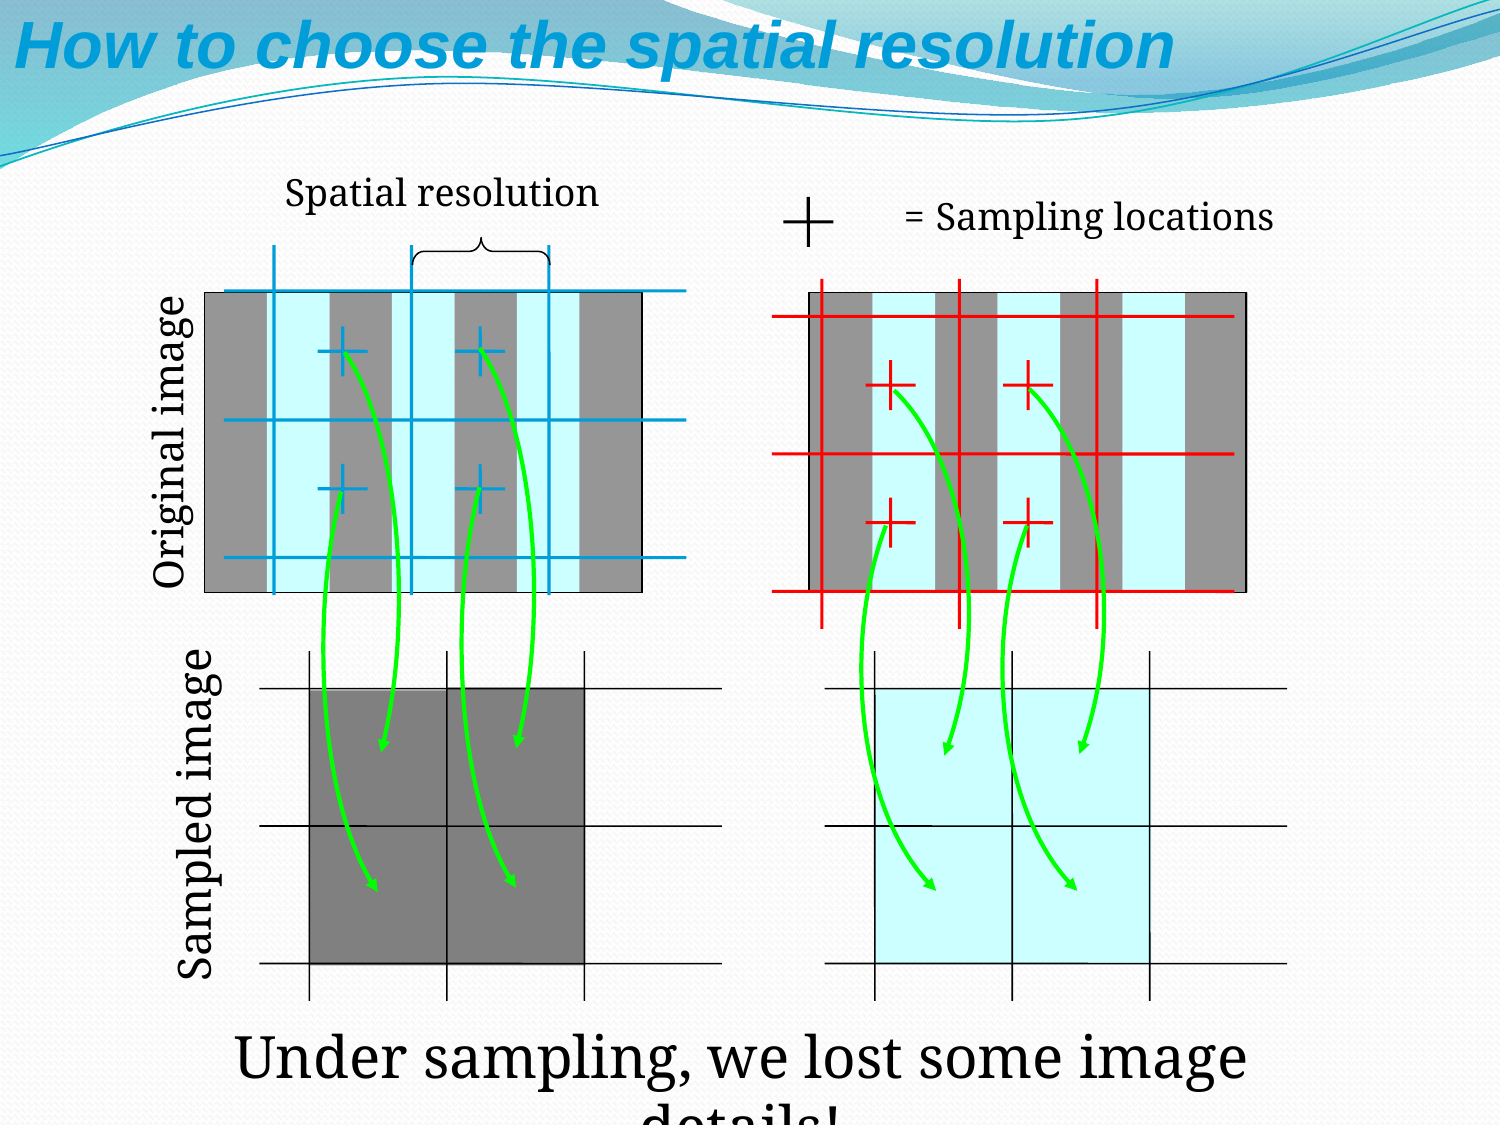

How to choose the spatial resolution
Spatial resolution
= Sampling locations

Original image

Sampled image

Under sampling, we lost some image details!